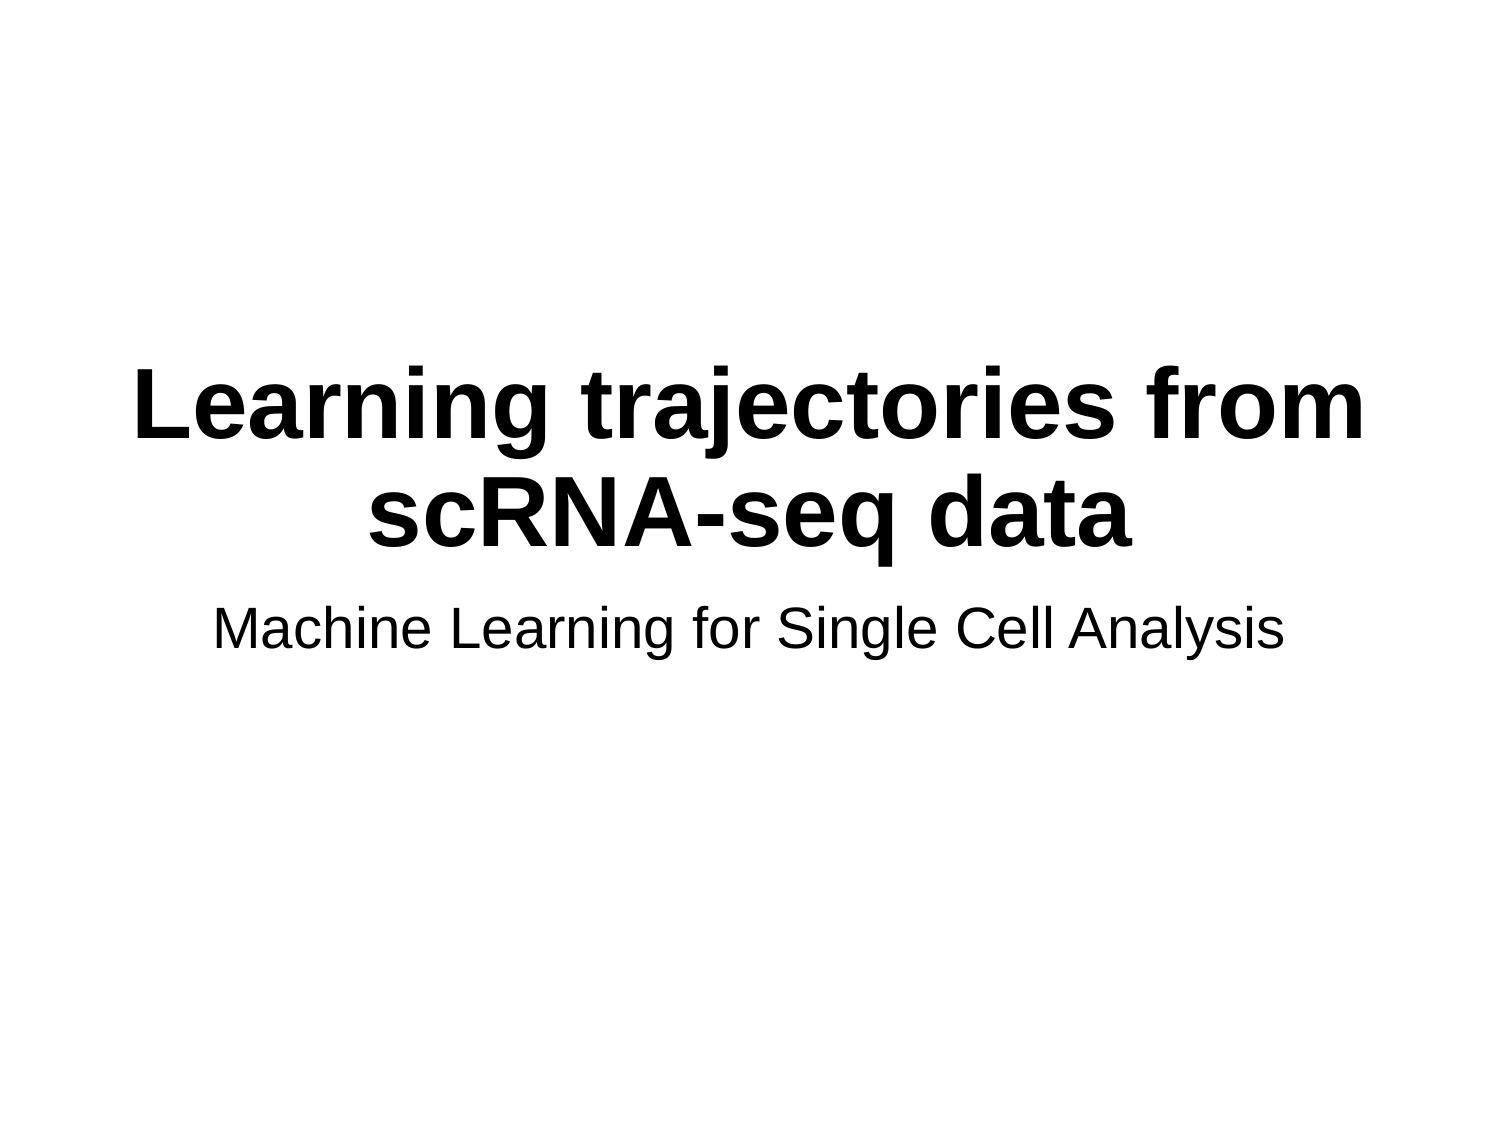

# Learning trajectories from scRNA-seq data
Machine Learning for Single Cell Analysis